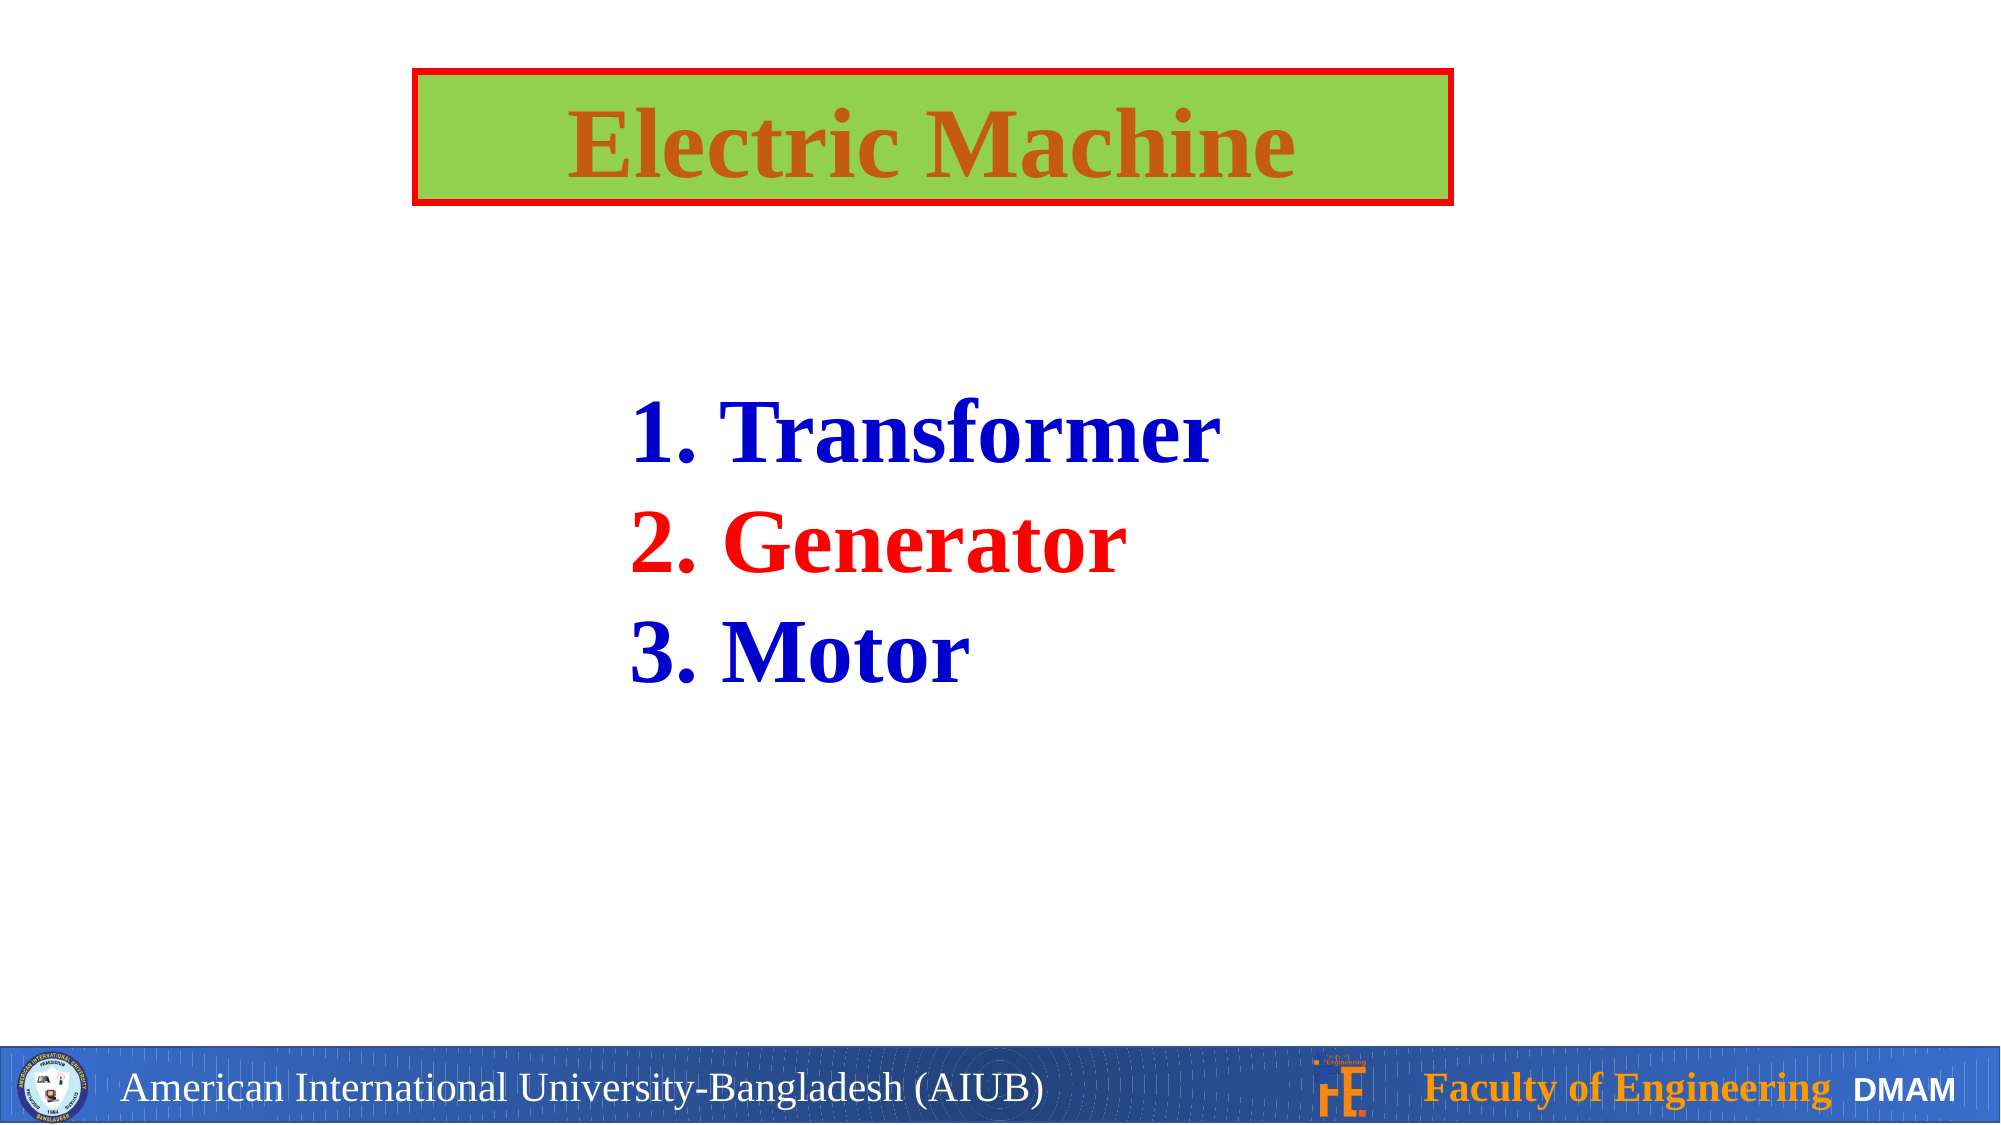

Electric Machine
1. Transformer
2. Generator
3. Motor